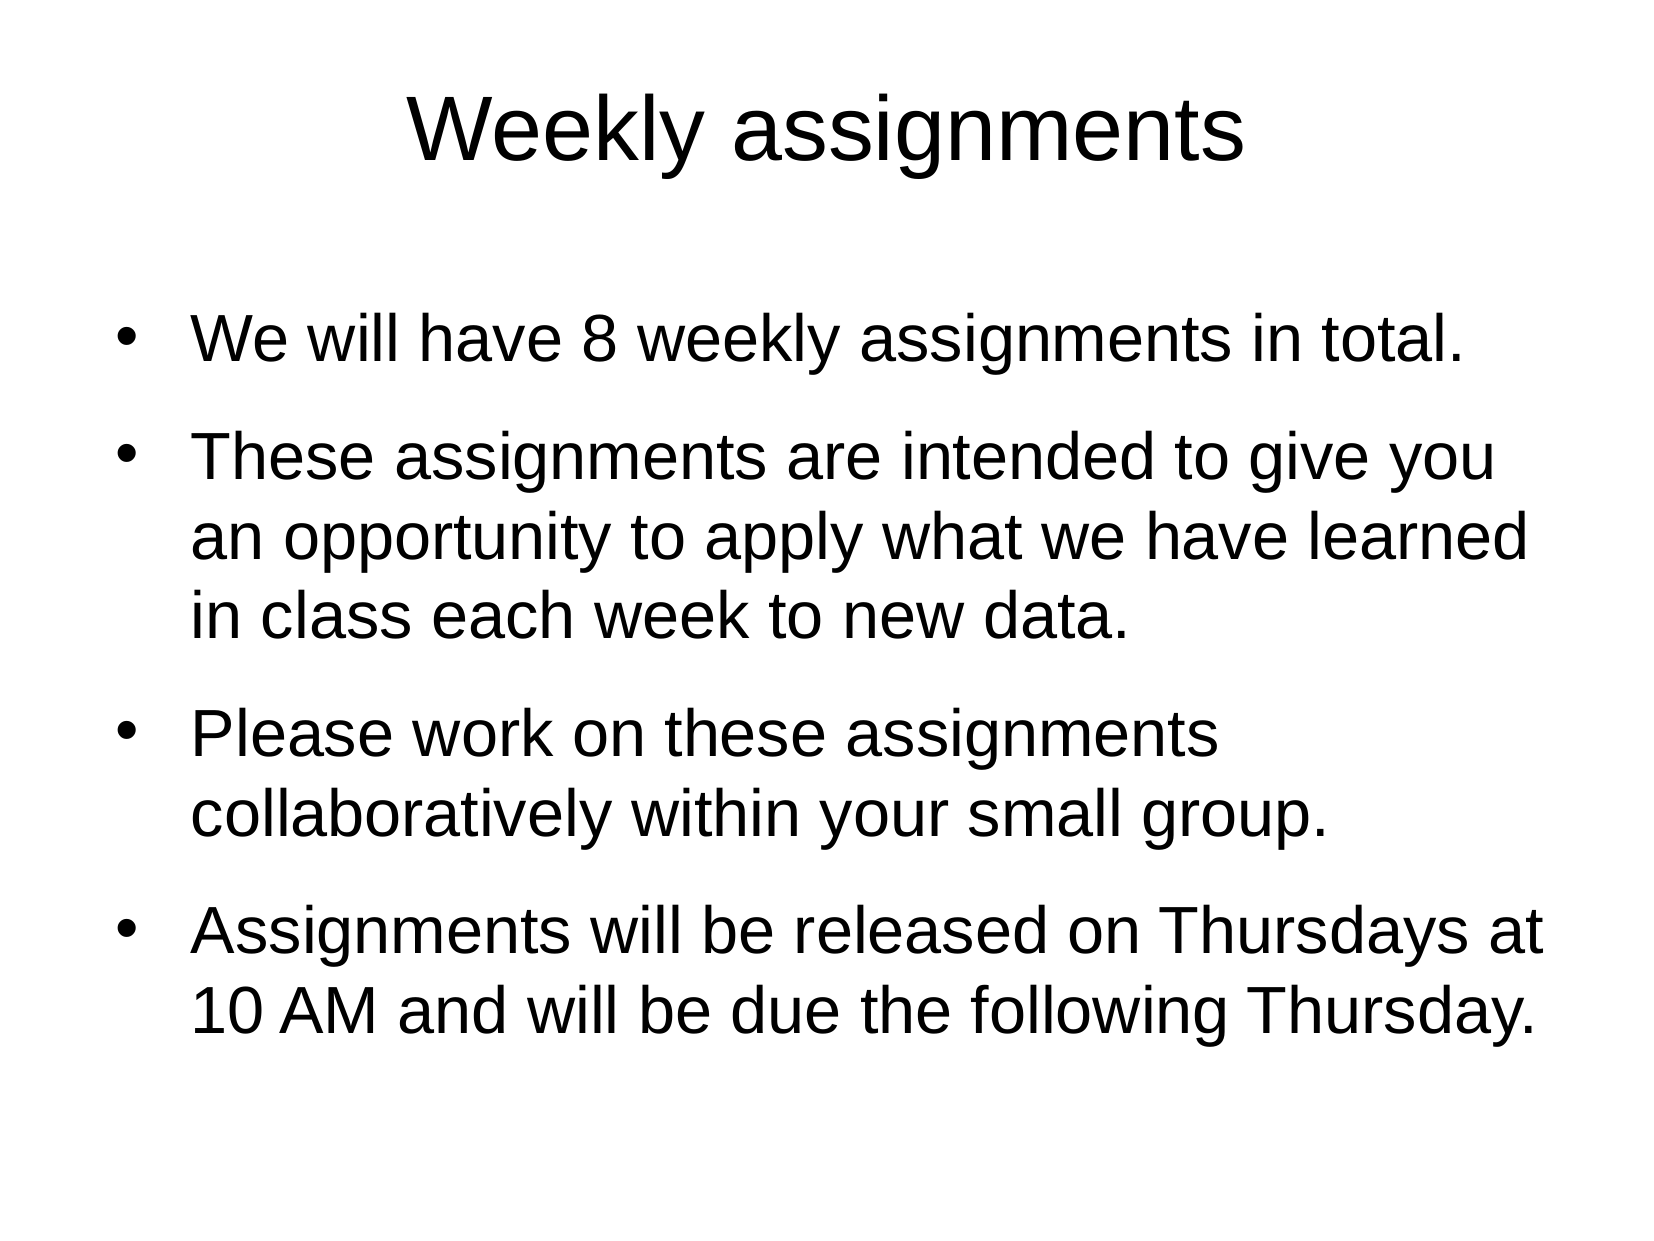

Weekly assignments
We will have 8 weekly assignments in total.
These assignments are intended to give you an opportunity to apply what we have learned in class each week to new data.
Please work on these assignments collaboratively within your small group.
Assignments will be released on Thursdays at 10 AM and will be due the following Thursday.